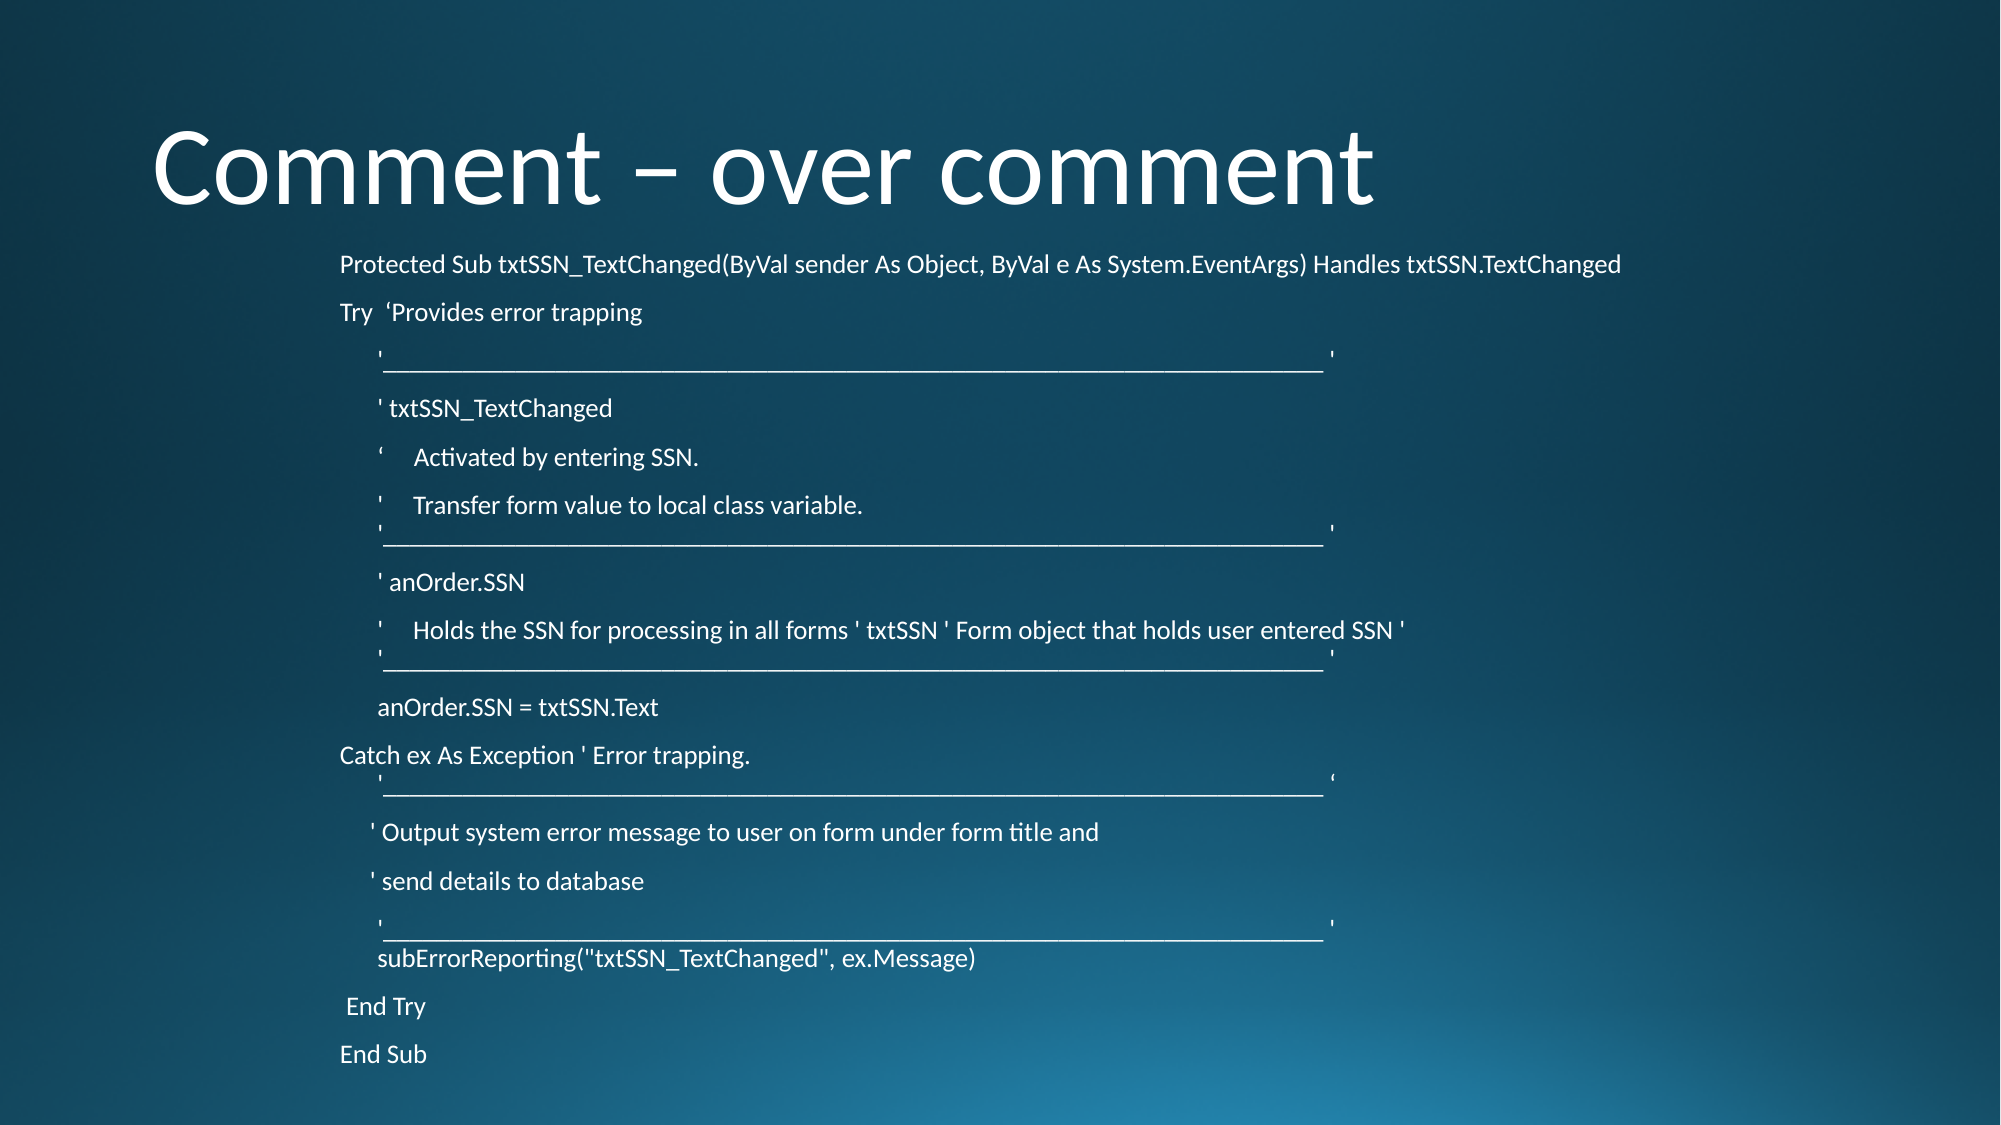

# Comment – over comment
Protected Sub txtSSN_TextChanged(ByVal sender As Object, ByVal e As System.EventArgs) Handles txtSSN.TextChanged
Try  ‘Provides error trapping
	'_______________________________________________________________________ '
	' txtSSN_TextChanged
	‘     Activated by entering SSN.
	'     Transfer form value to local class variable. '_______________________________________________________________________ '
	' anOrder.SSN
	'     Holds the SSN for processing in all forms ' txtSSN ' Form object that holds user entered SSN ' '_______________________________________________________________________ '
	anOrder.SSN = txtSSN.Text
Catch ex As Exception ' Error trapping. '_______________________________________________________________________ ‘
     ' Output system error message to user on form under form title and
     ' send details to database
	'_______________________________________________________________________ ' subErrorReporting("txtSSN_TextChanged", ex.Message)
 End Try
End Sub